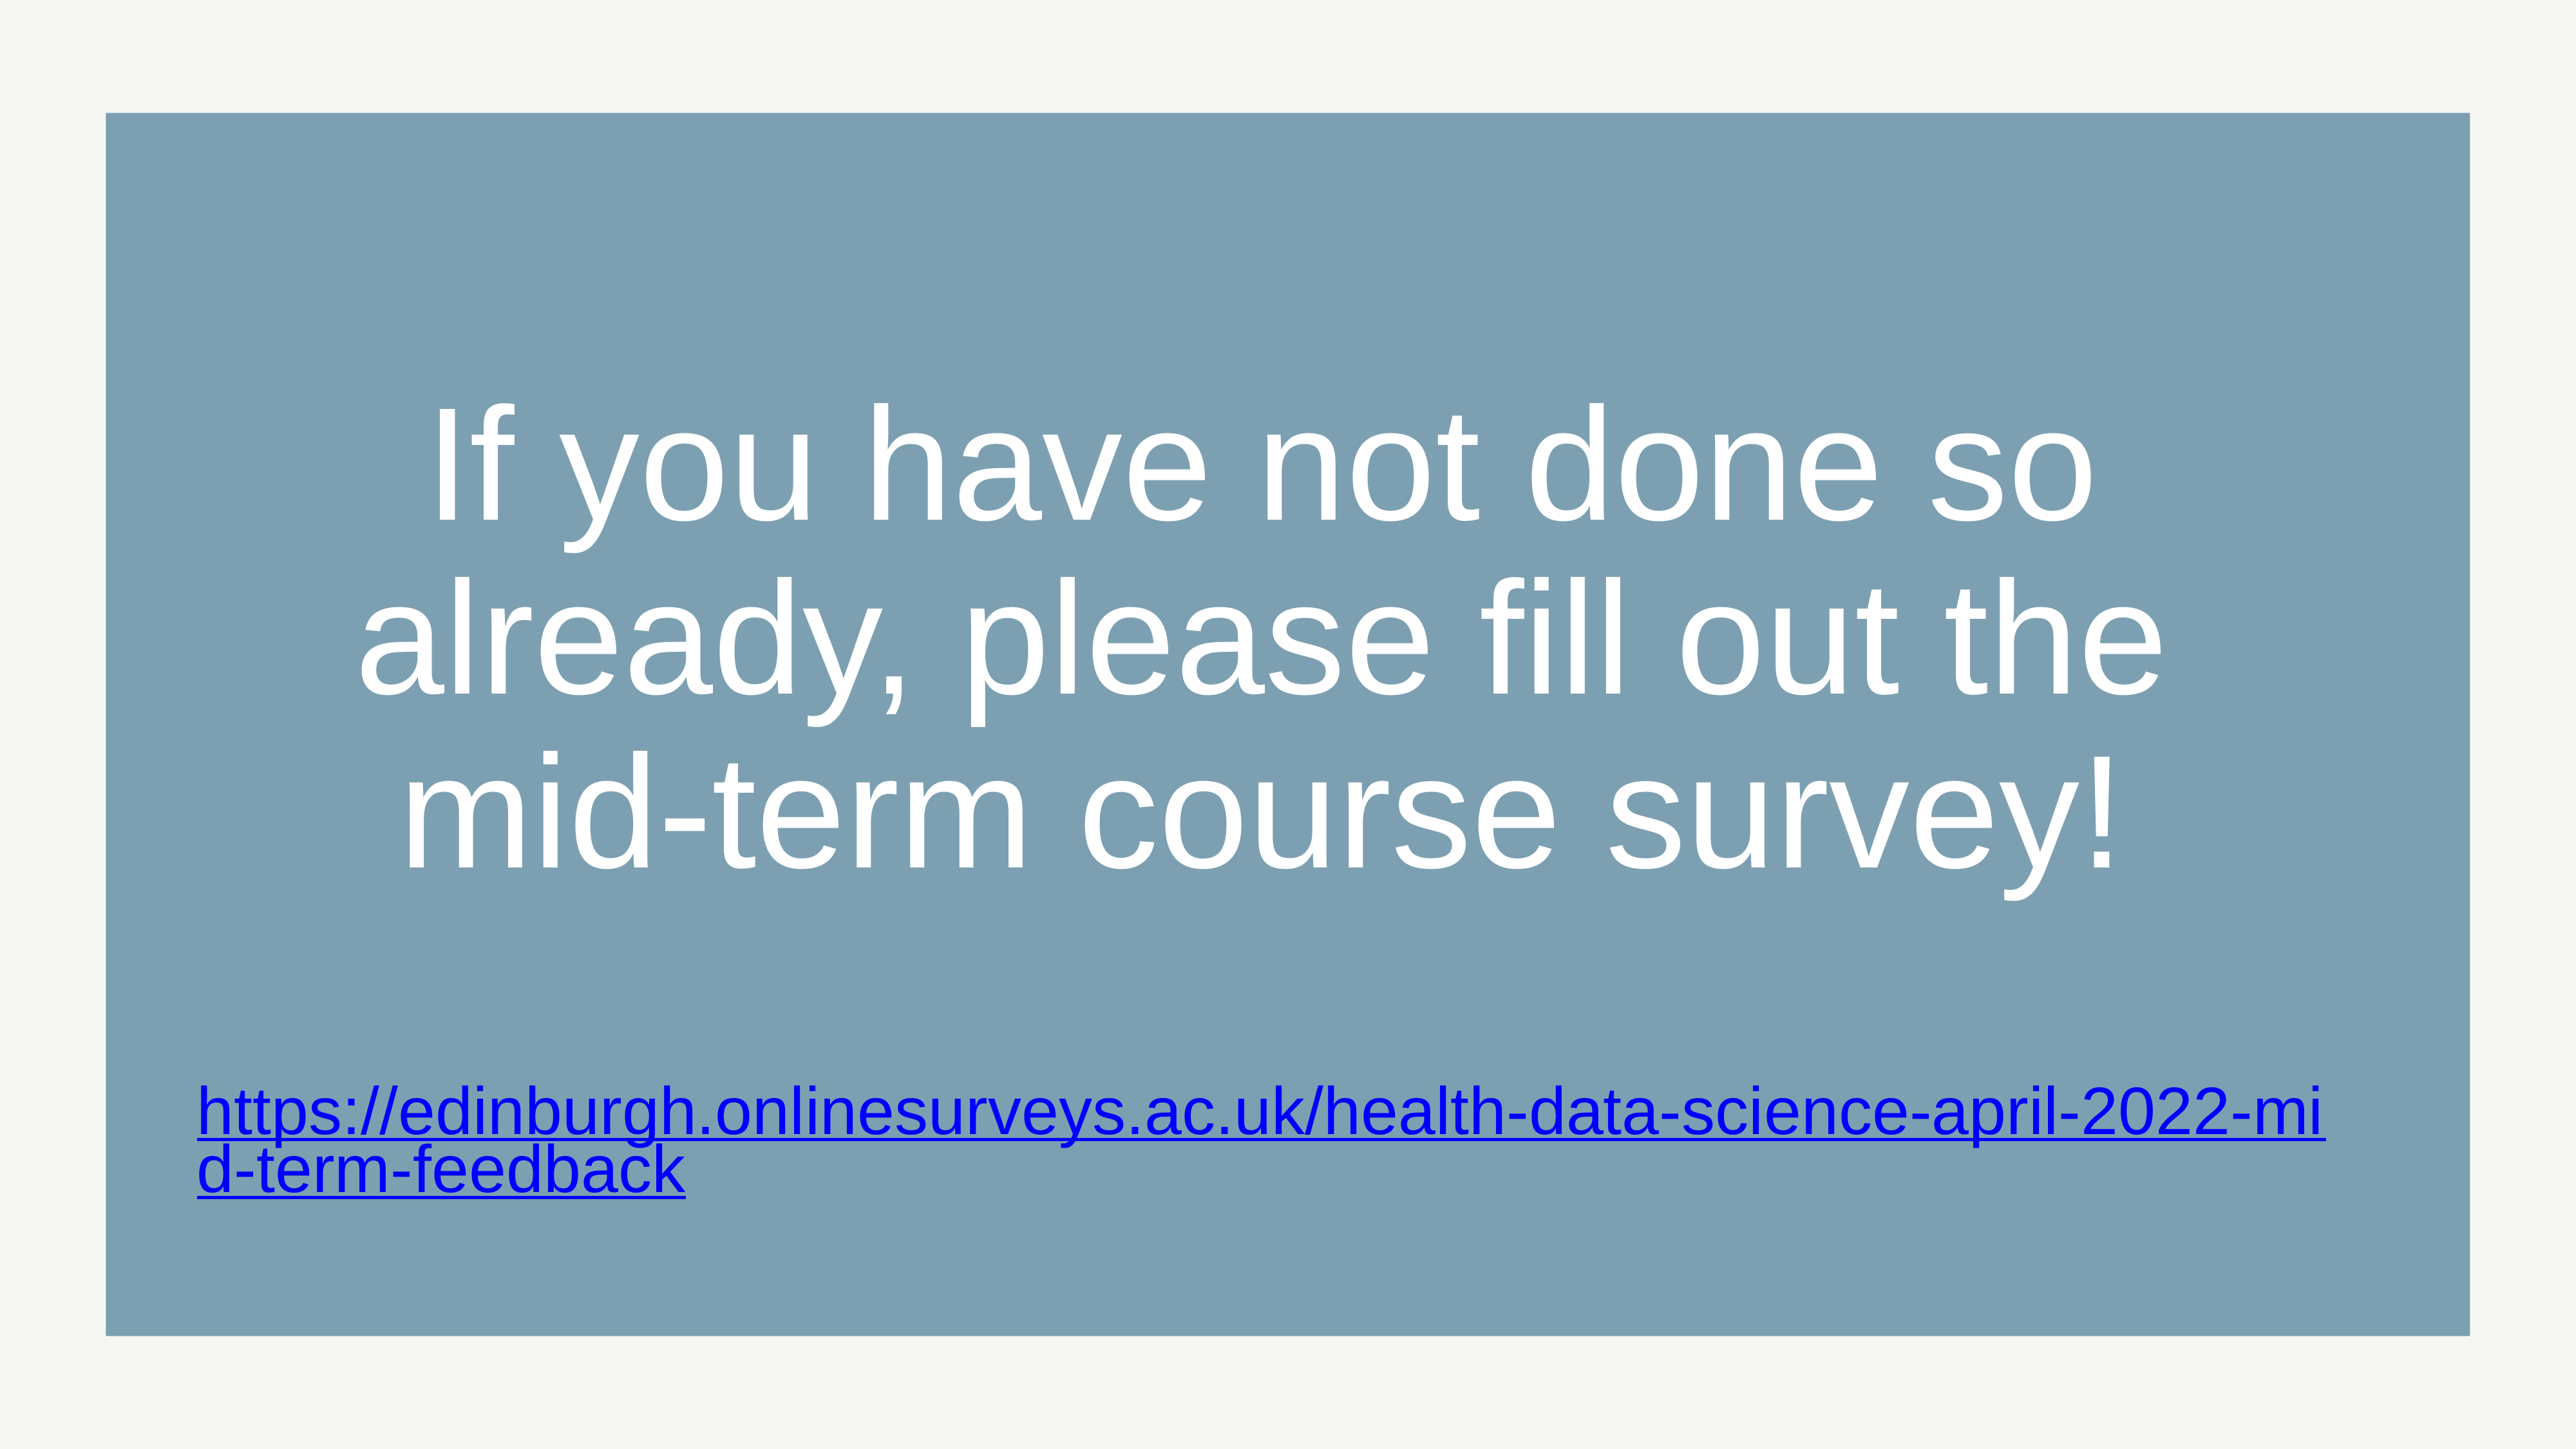

# If you have not done so already, please fill out the mid-term course survey! https://edinburgh.onlinesurveys.ac.uk/health-data-science-april-2022-mid-term-feedback